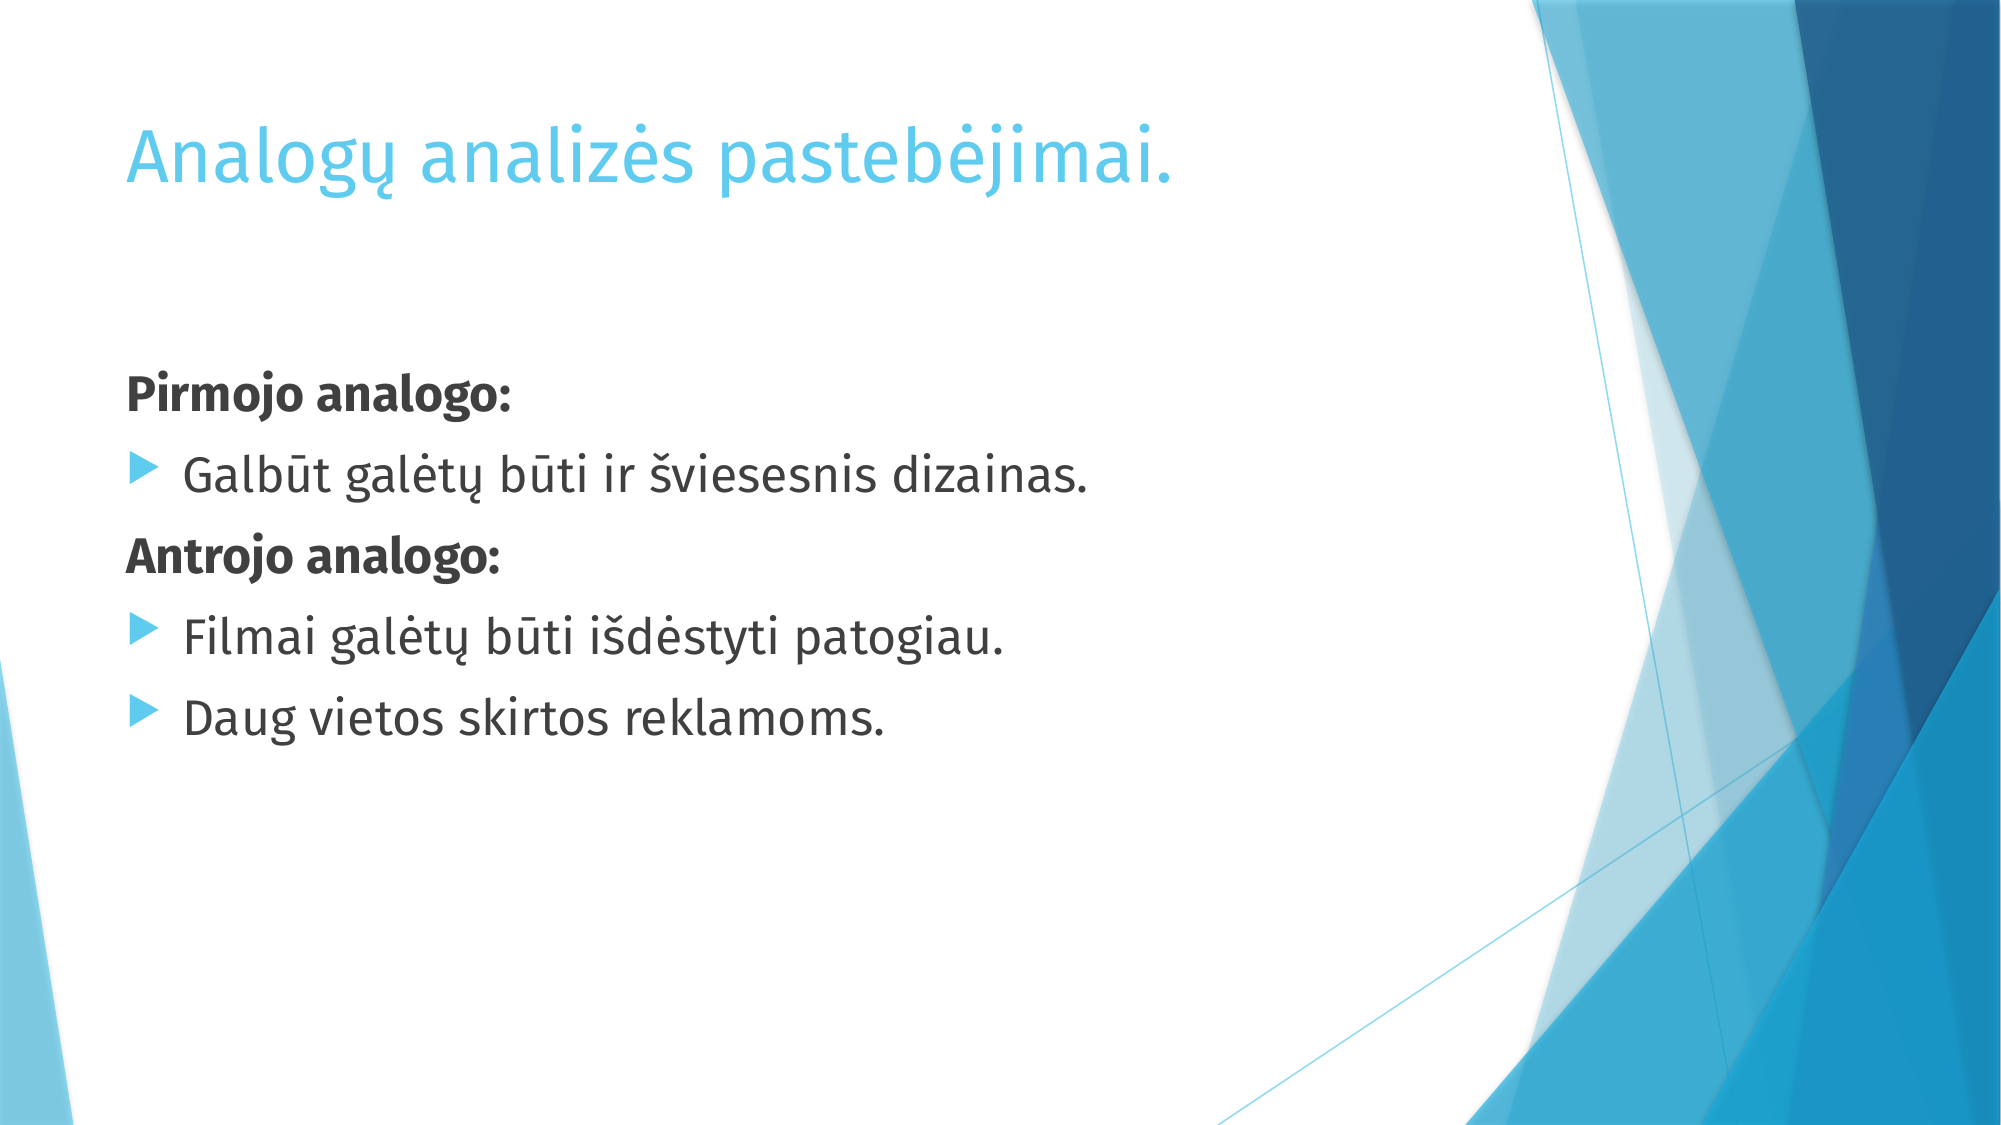

# Analogų analizės pastebėjimai.
Pirmojo analogo:
Galbūt galėtų būti ir šviesesnis dizainas.
Antrojo analogo:
Filmai galėtų būti išdėstyti patogiau.
Daug vietos skirtos reklamoms.